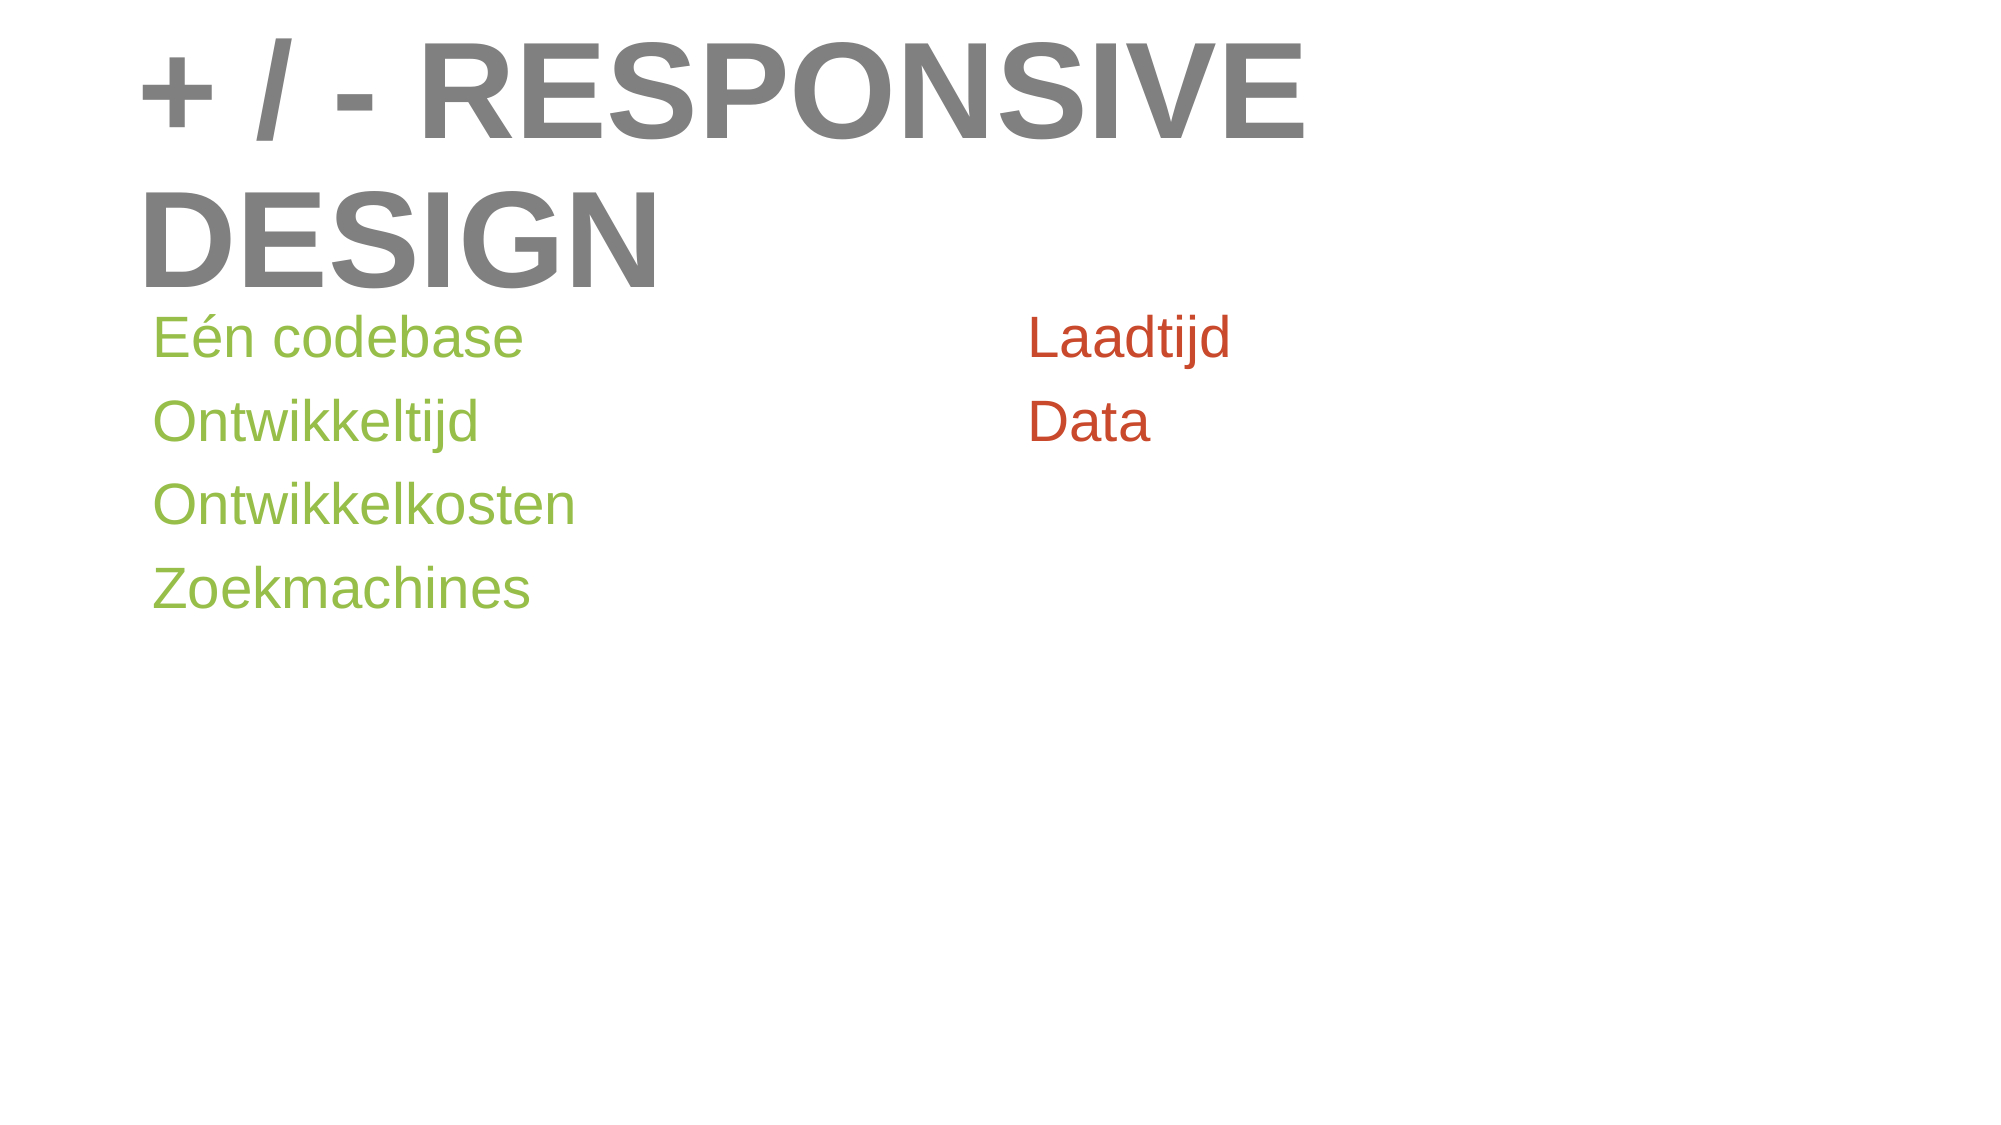

# + / - RESPONSIVE DESIGN
Eén codebase
Ontwikkeltijd
Ontwikkelkosten
Zoekmachines
Laadtijd
Data